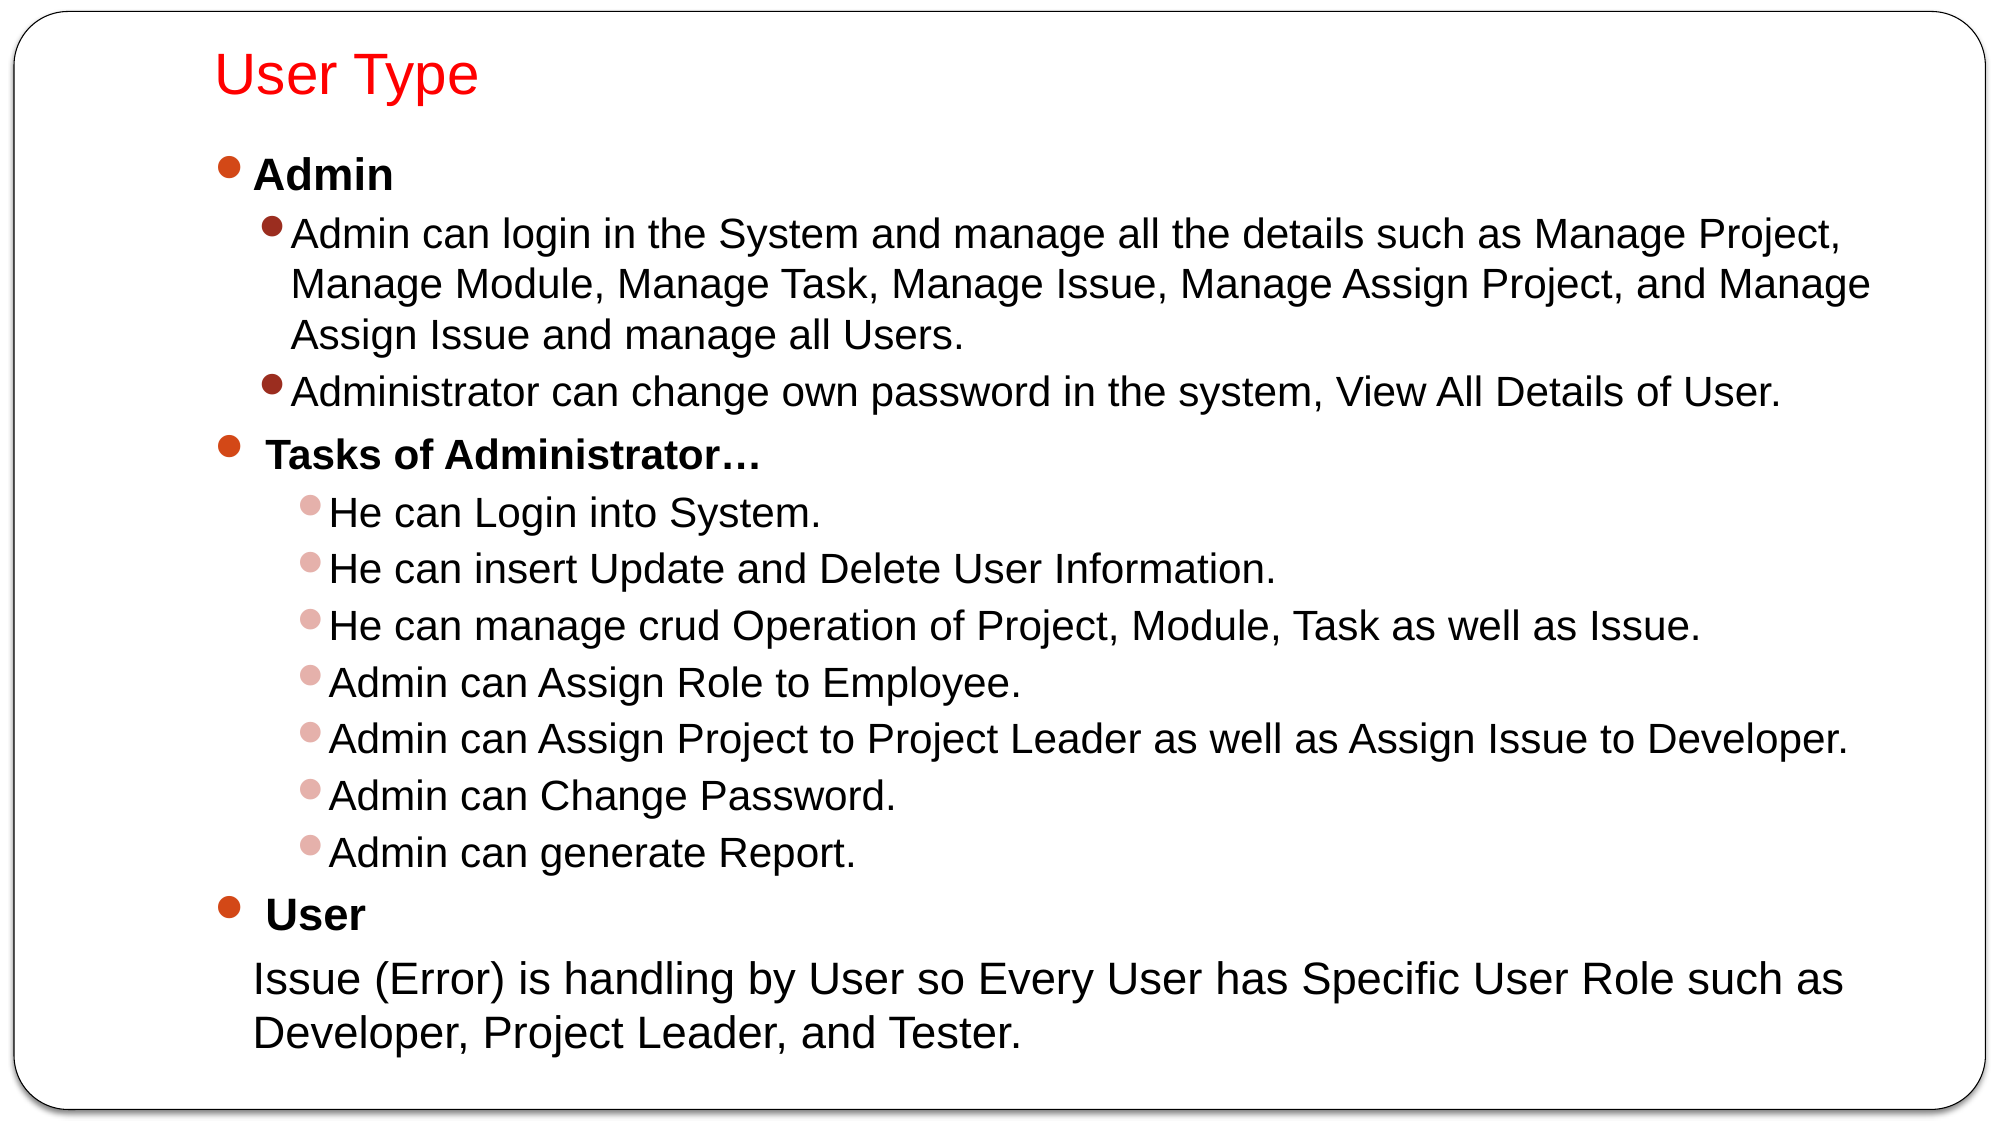

# User Type
Admin
Admin can login in the System and manage all the details such as Manage Project, Manage Module, Manage Task, Manage Issue, Manage Assign Project, and Manage Assign Issue and manage all Users.
Administrator can change own password in the system, View All Details of User.
 Tasks of Administrator…
He can Login into System.
He can insert Update and Delete User Information.
He can manage crud Operation of Project, Module, Task as well as Issue.
Admin can Assign Role to Employee.
Admin can Assign Project to Project Leader as well as Assign Issue to Developer.
Admin can Change Password.
Admin can generate Report.
 User
		Issue (Error) is handling by User so Every User has Specific User Role such as Developer, Project Leader, and Tester.